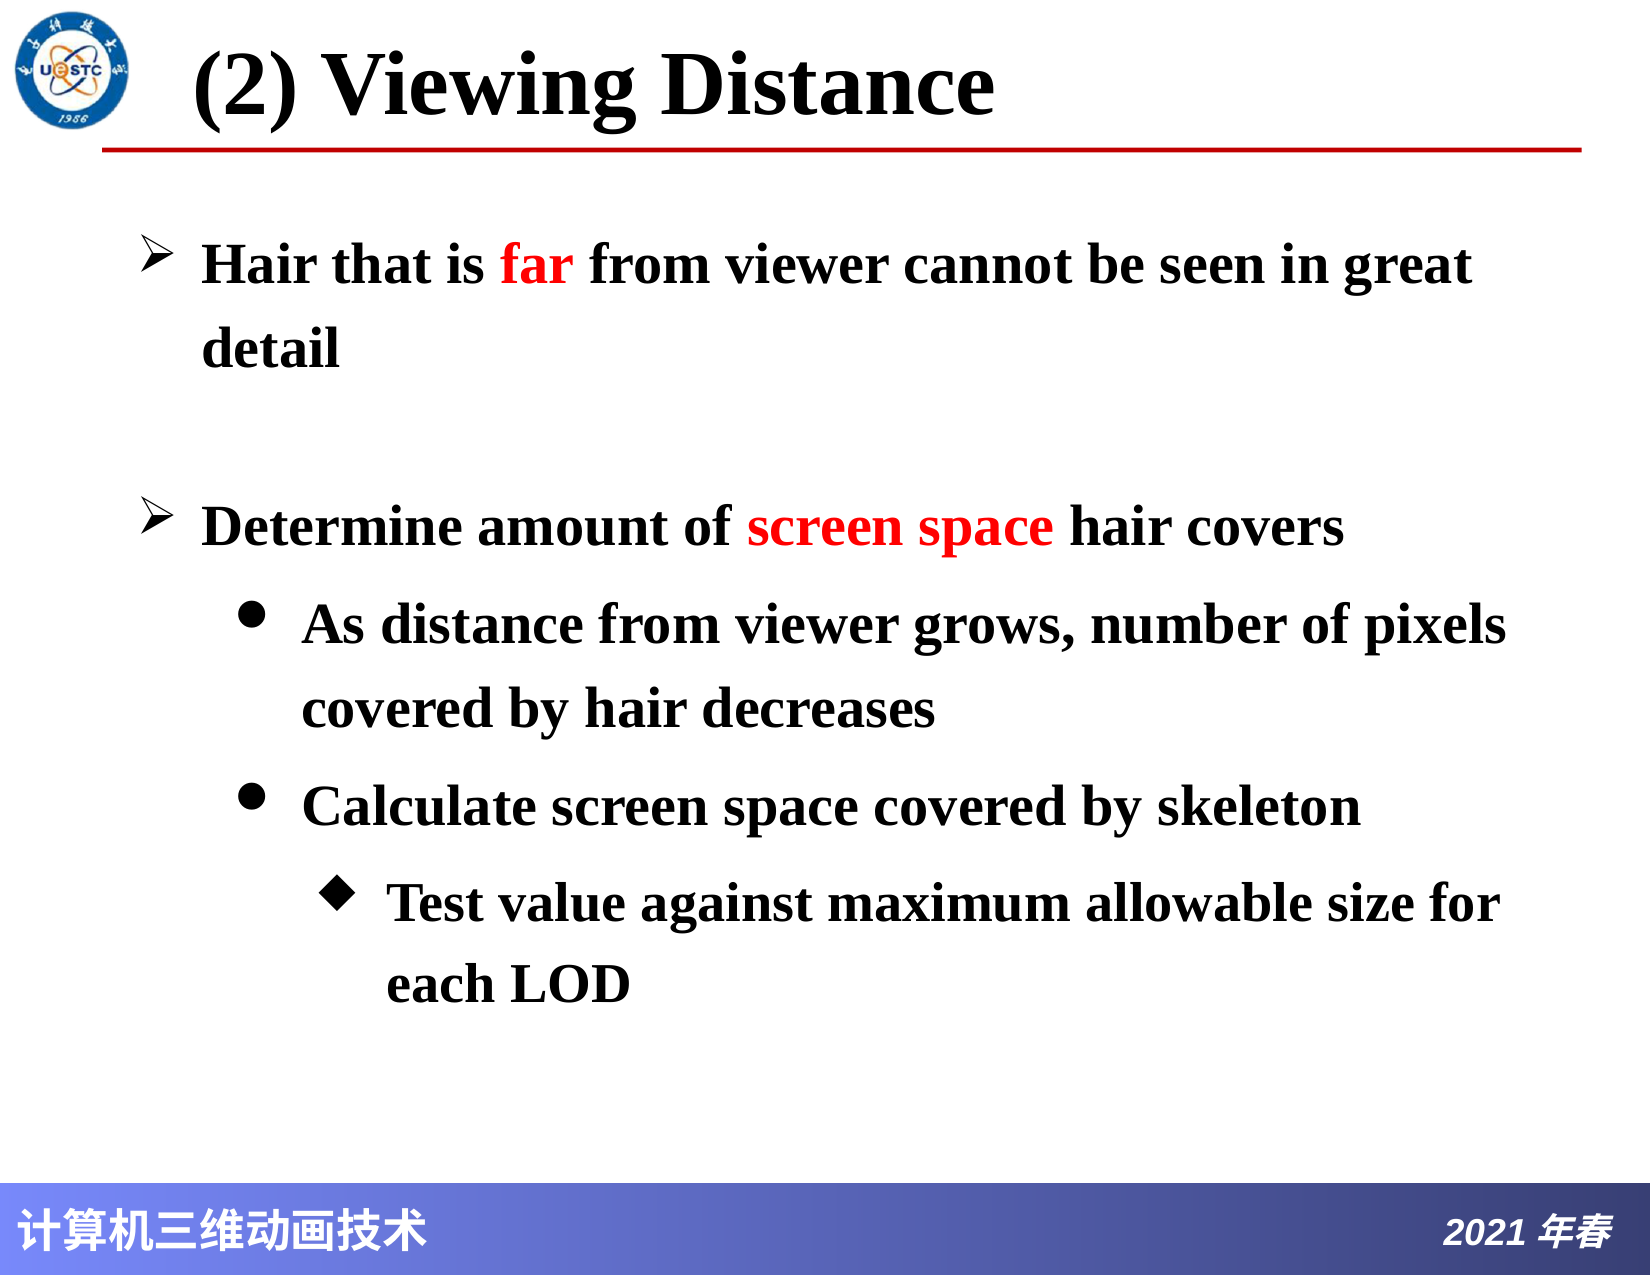

# (2) Viewing Distance
Hair that is far from viewer cannot be seen in great detail

Determine amount of screen space hair covers
As distance from viewer grows, number of pixels covered by hair decreases
Calculate screen space covered by skeleton
Test value against maximum allowable size for each LOD